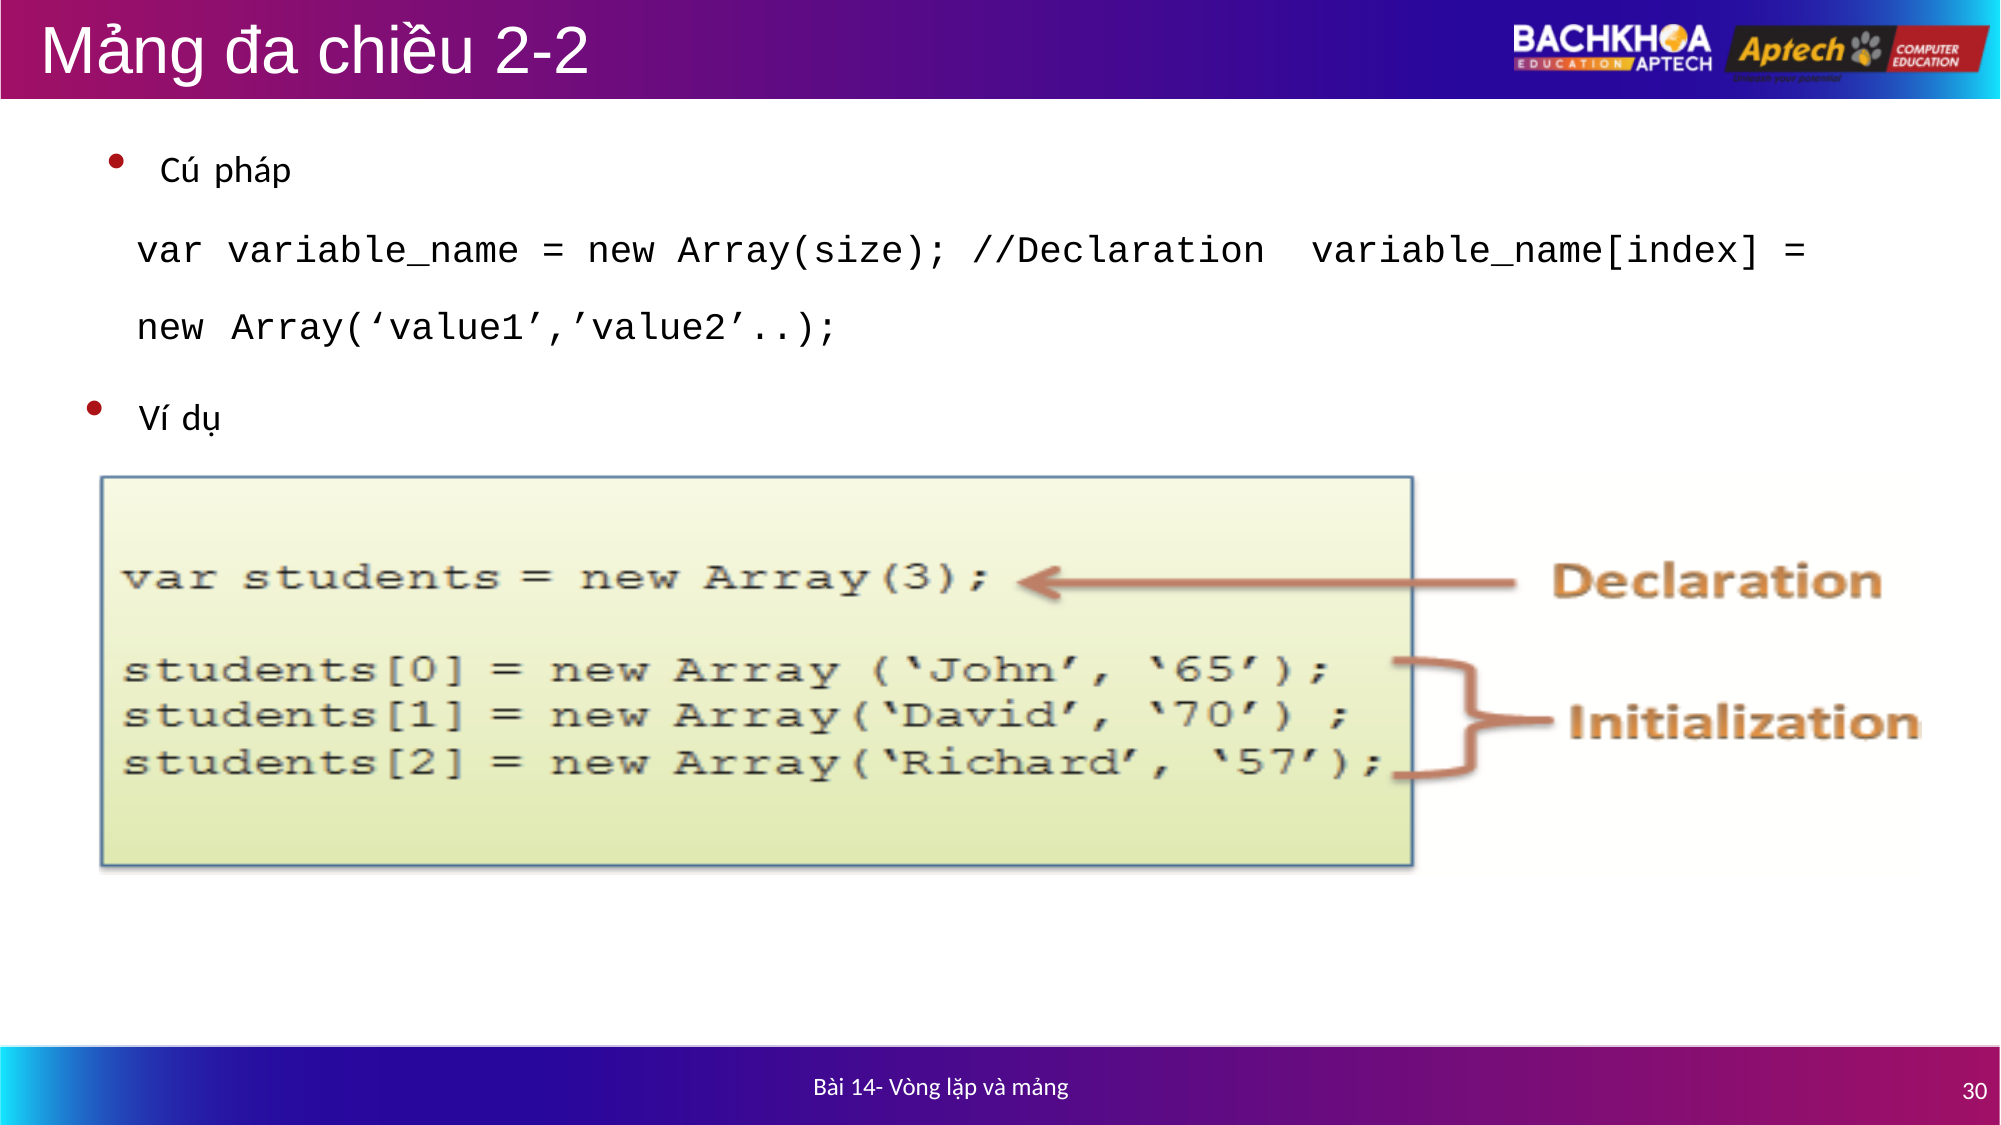

# Mảng đa chiều 2-2
Cú pháp
var variable_name = new Array(size); //Declaration  variable_name[index] = new Array(‘value1’,’value2’..);

Ví dụ

Bài 14- Vòng lặp và mảng
30